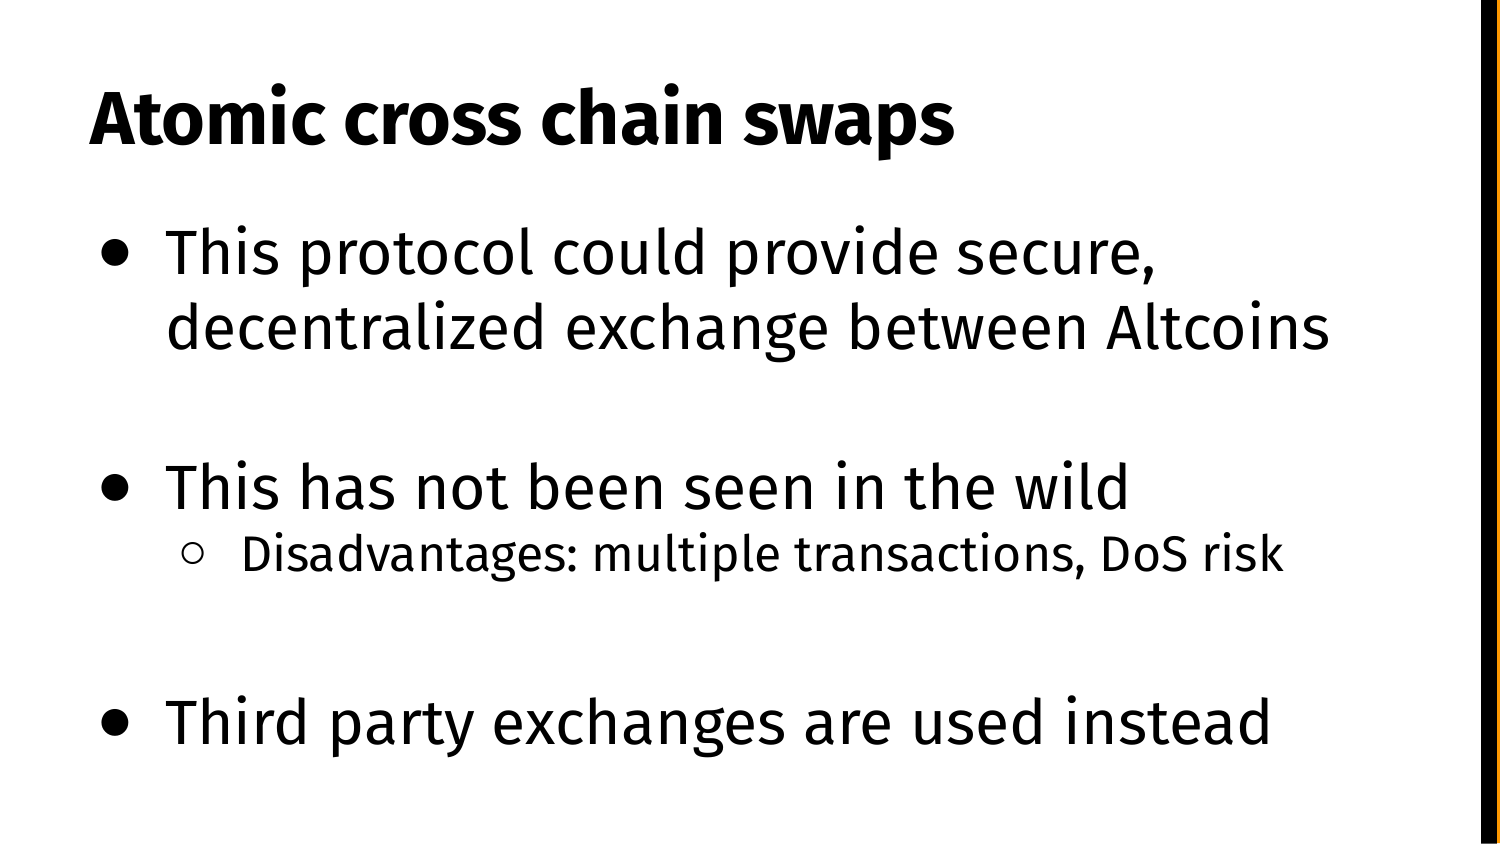

# Atomic cross chain swaps
This protocol could provide secure, decentralized exchange between Altcoins

This has not been seen in the wild
Disadvantages: multiple transactions, DoS risk

Third party exchanges are used instead